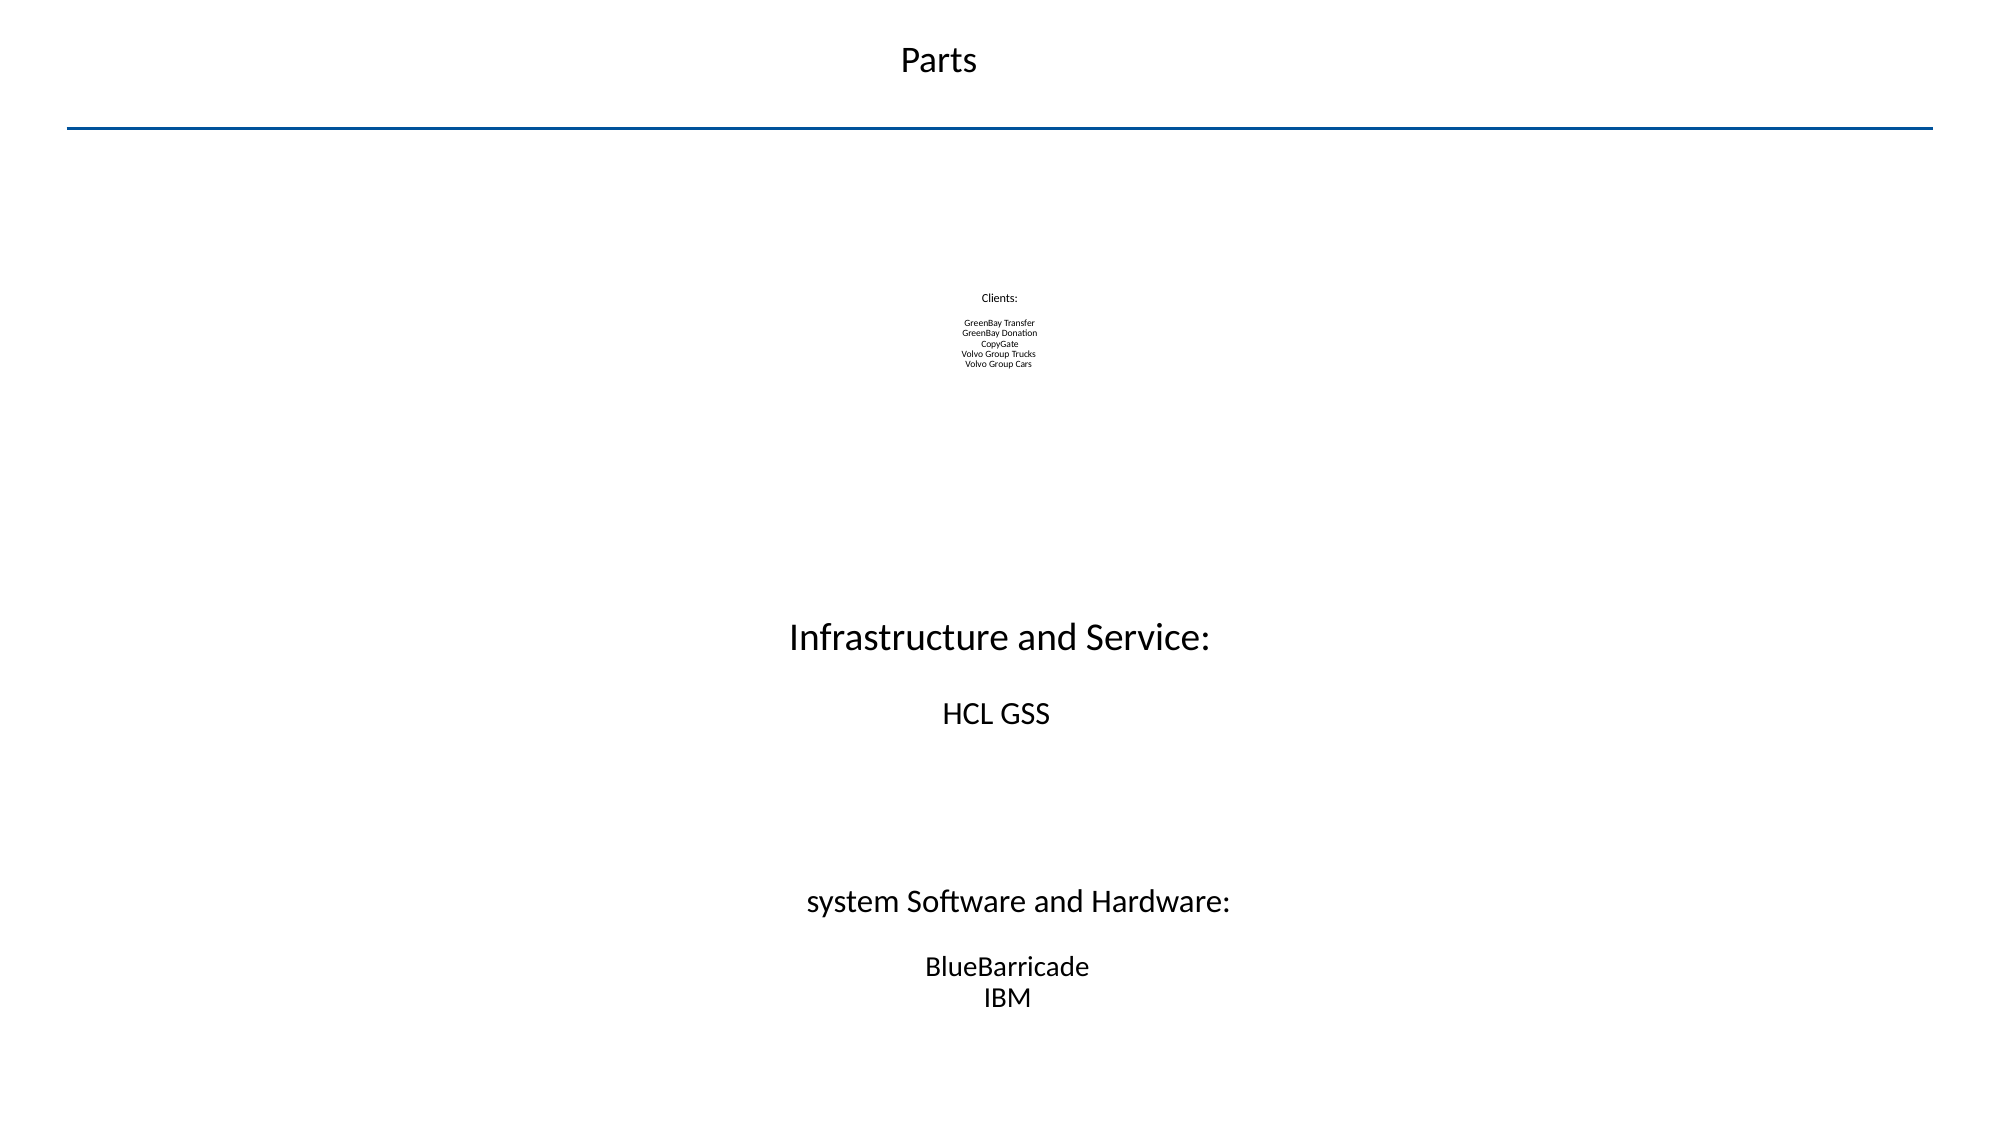

Parts
# Clients: GreenBay Transfer GreenBay Donation CopyGate Volvo Group Trucks Volvo Group Cars
Infrastructure and Service:
HCL GSS
      system Software and Hardware:
BlueBarricade
IBM